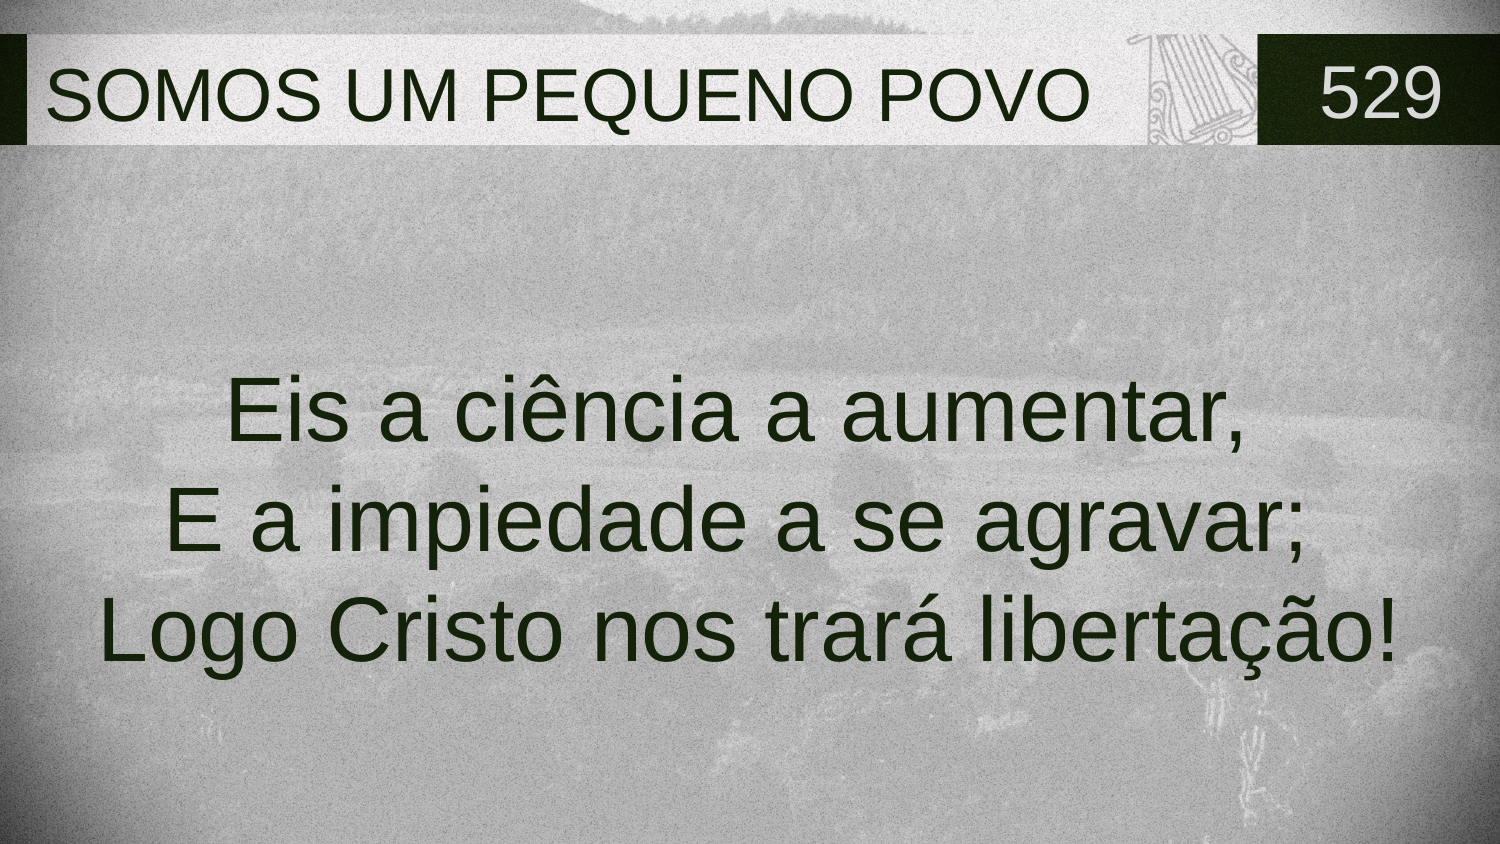

# SOMOS UM PEQUENO POVO
529
Eis a ciência a aumentar,
E a impiedade a se agravar;
Logo Cristo nos trará libertação!